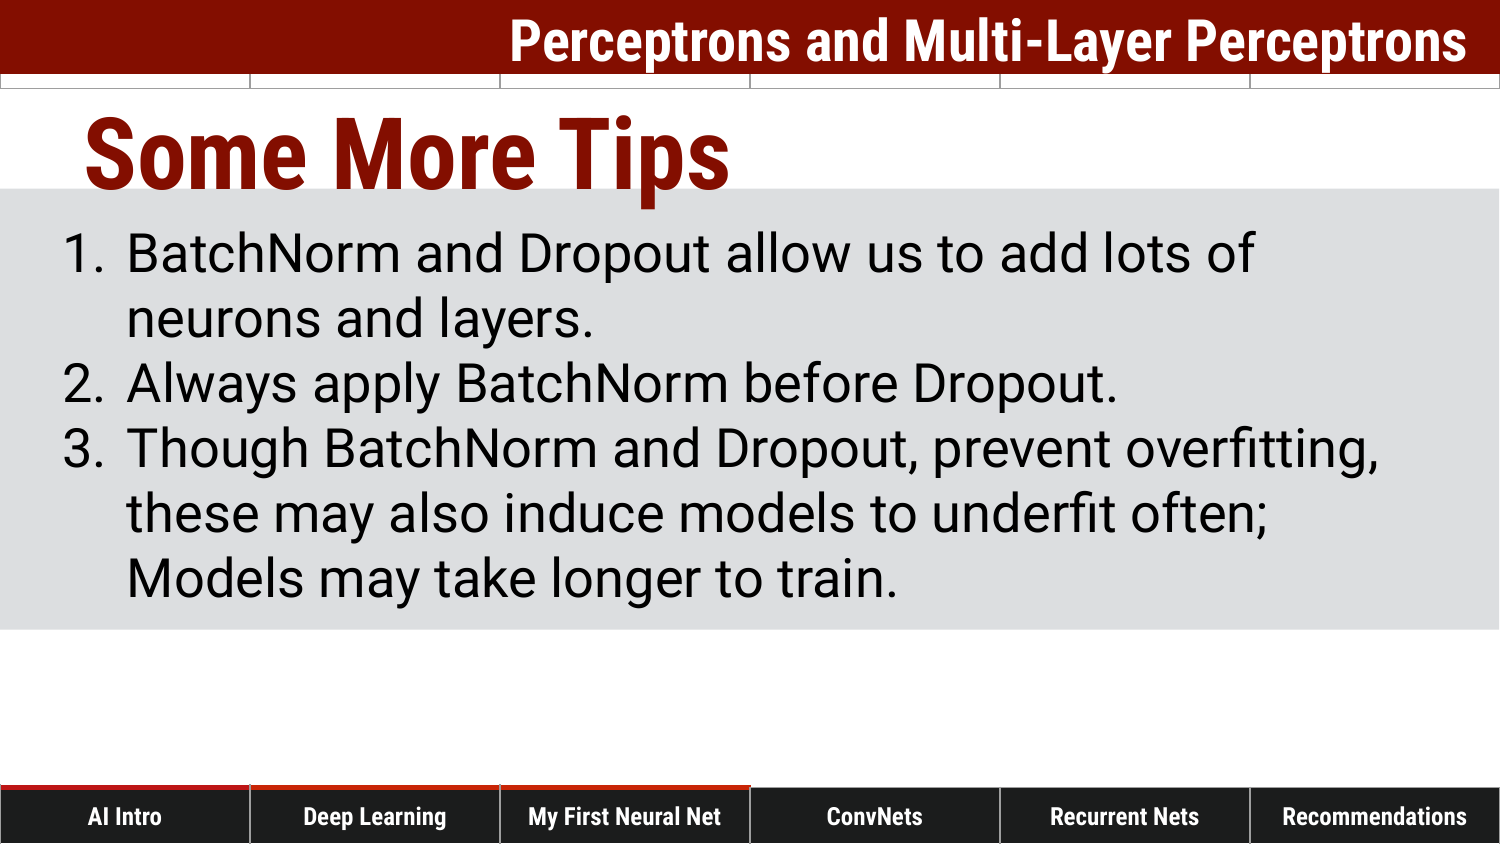

# Perceptrons and Multi-Layer Perceptrons

BatchNorm and Dropout allow us to add lots of neurons and layers.
Always apply BatchNorm before Dropout.
Though BatchNorm and Dropout, prevent overfitting, these may also induce models to underfit often; Models may take longer to train.
Some More Tips
| AI Intro | Deep Learning | My First Neural Net | ConvNets | Recurrent Nets | Recommendations |
| --- | --- | --- | --- | --- | --- |